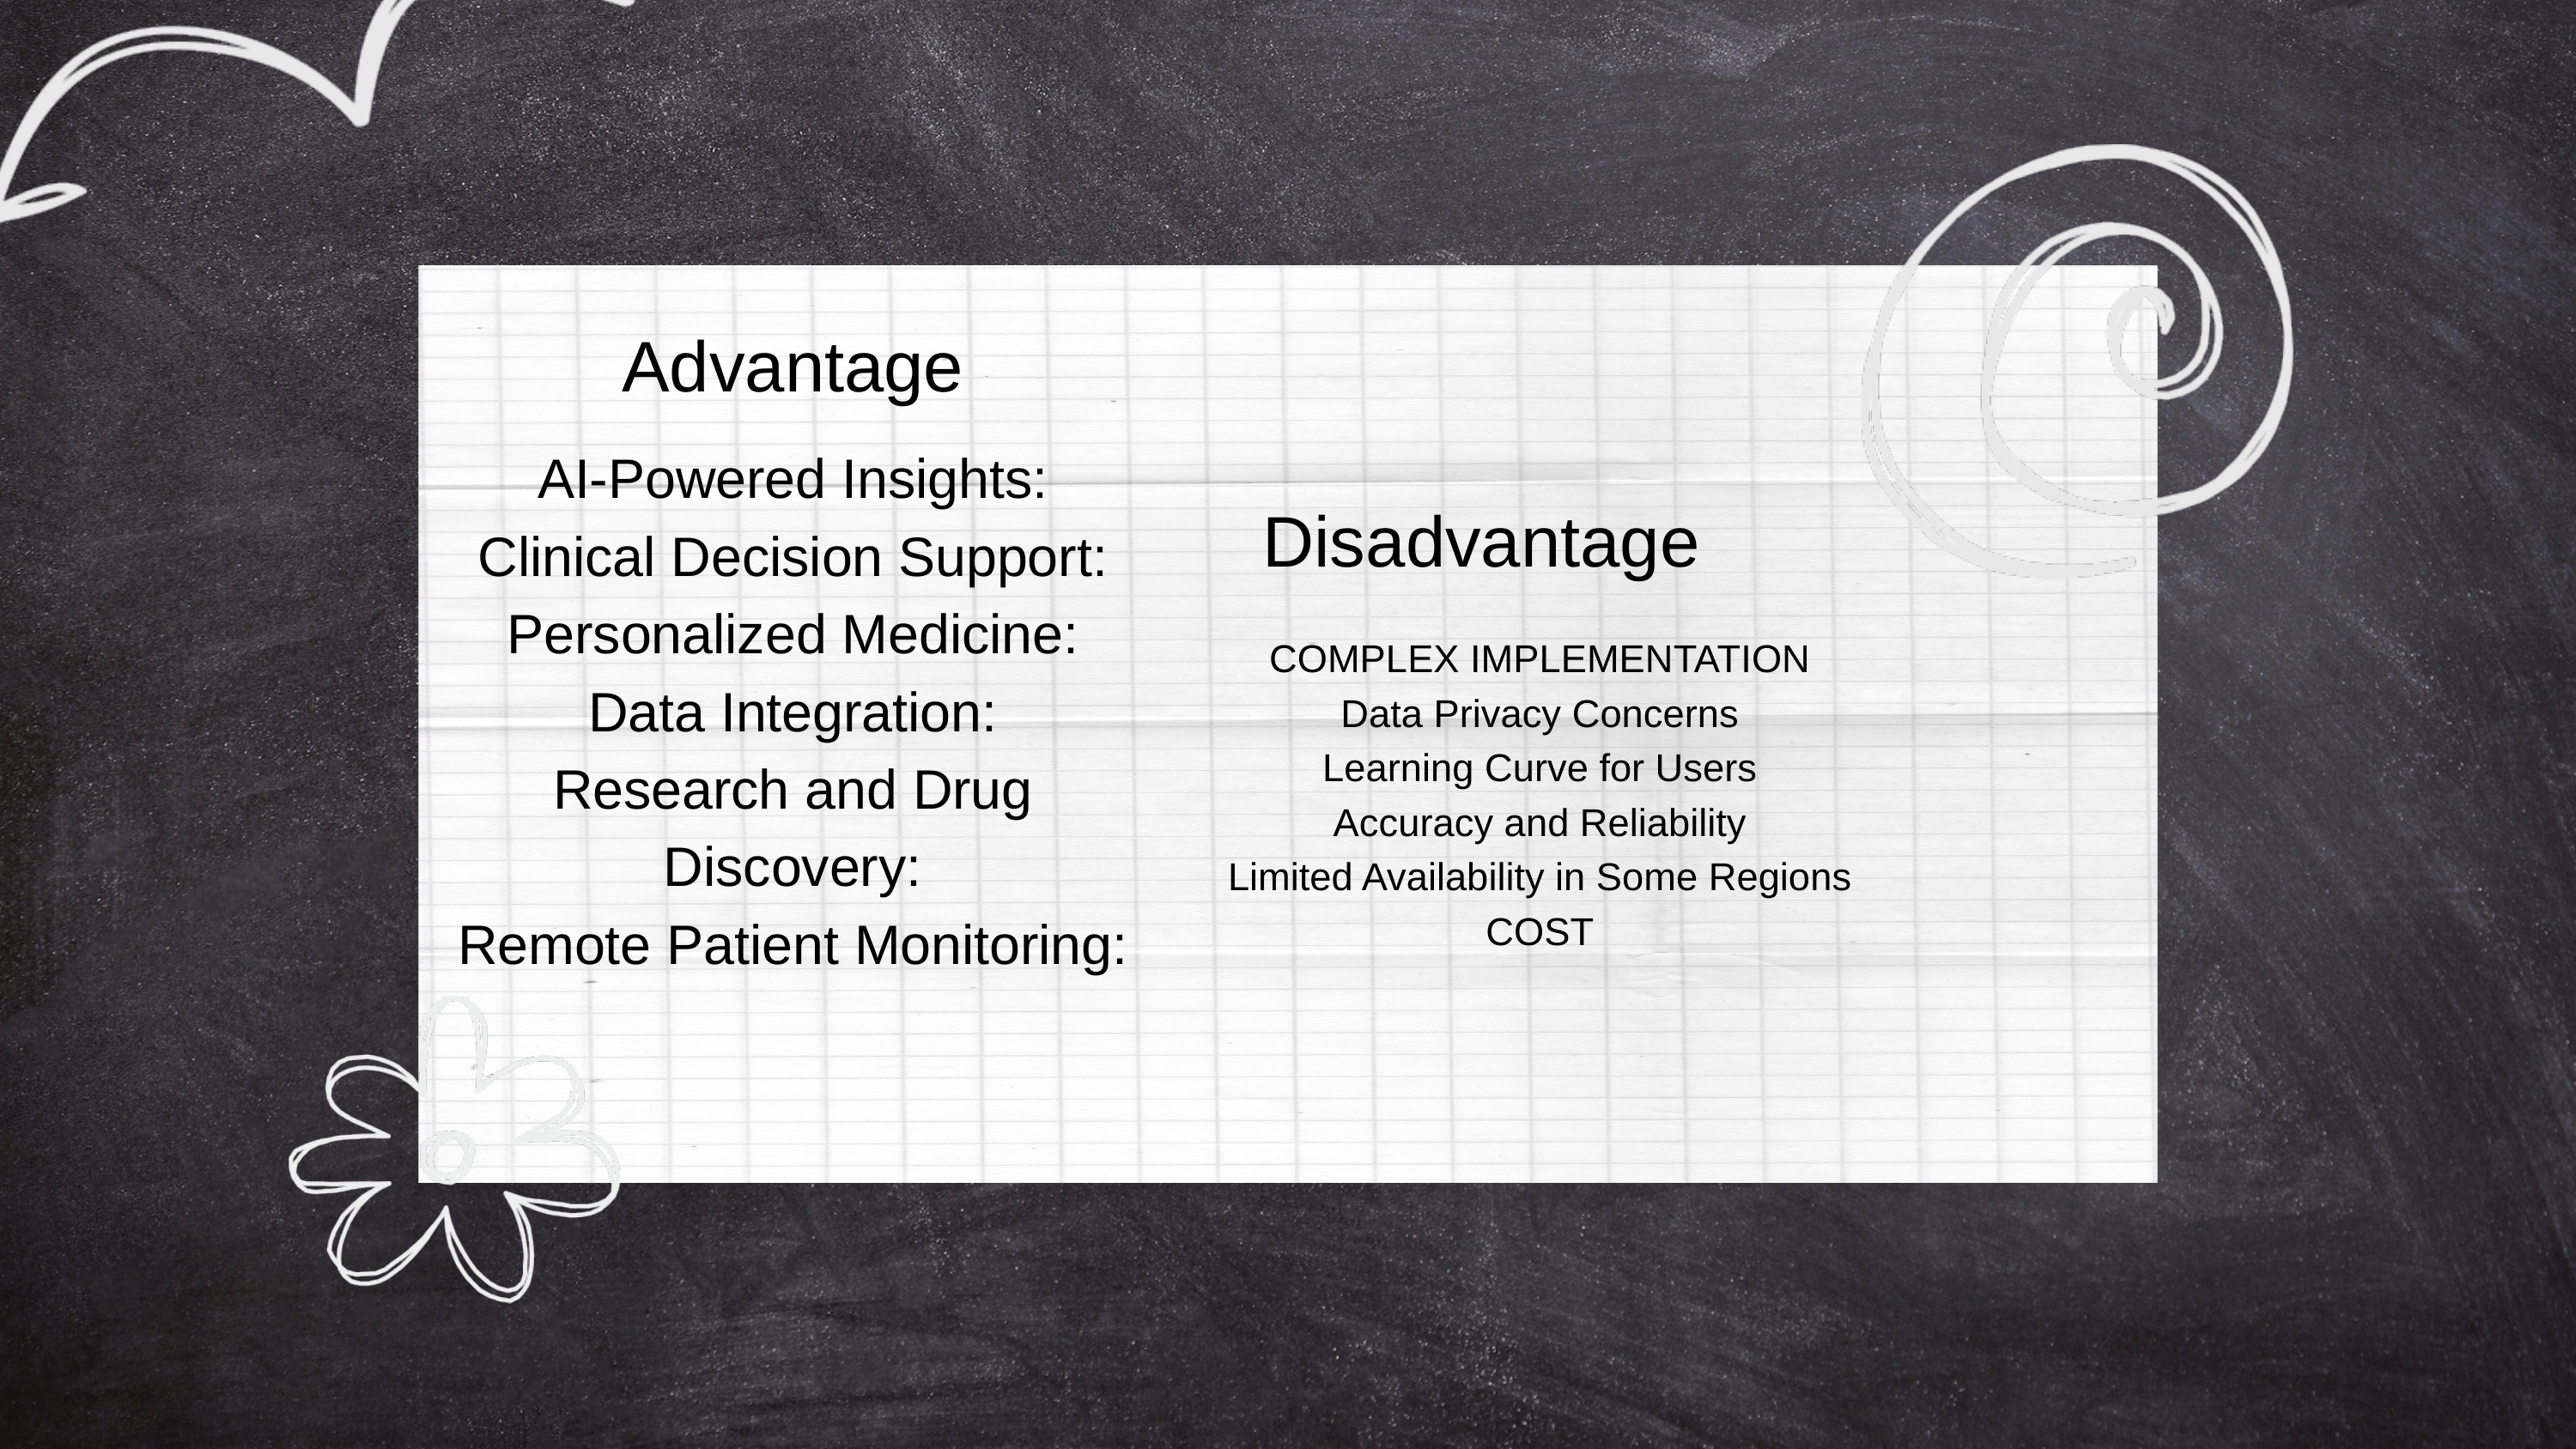

Advantage
AI-Powered Insights:
Clinical Decision Support:
Personalized Medicine:
Data Integration:
Research and Drug Discovery:
Remote Patient Monitoring:
Disadvantage

COMPLEX IMPLEMENTATION
Data Privacy Concerns
Learning Curve for Users
Accuracy and Reliability
Limited Availability in Some Regions
COST